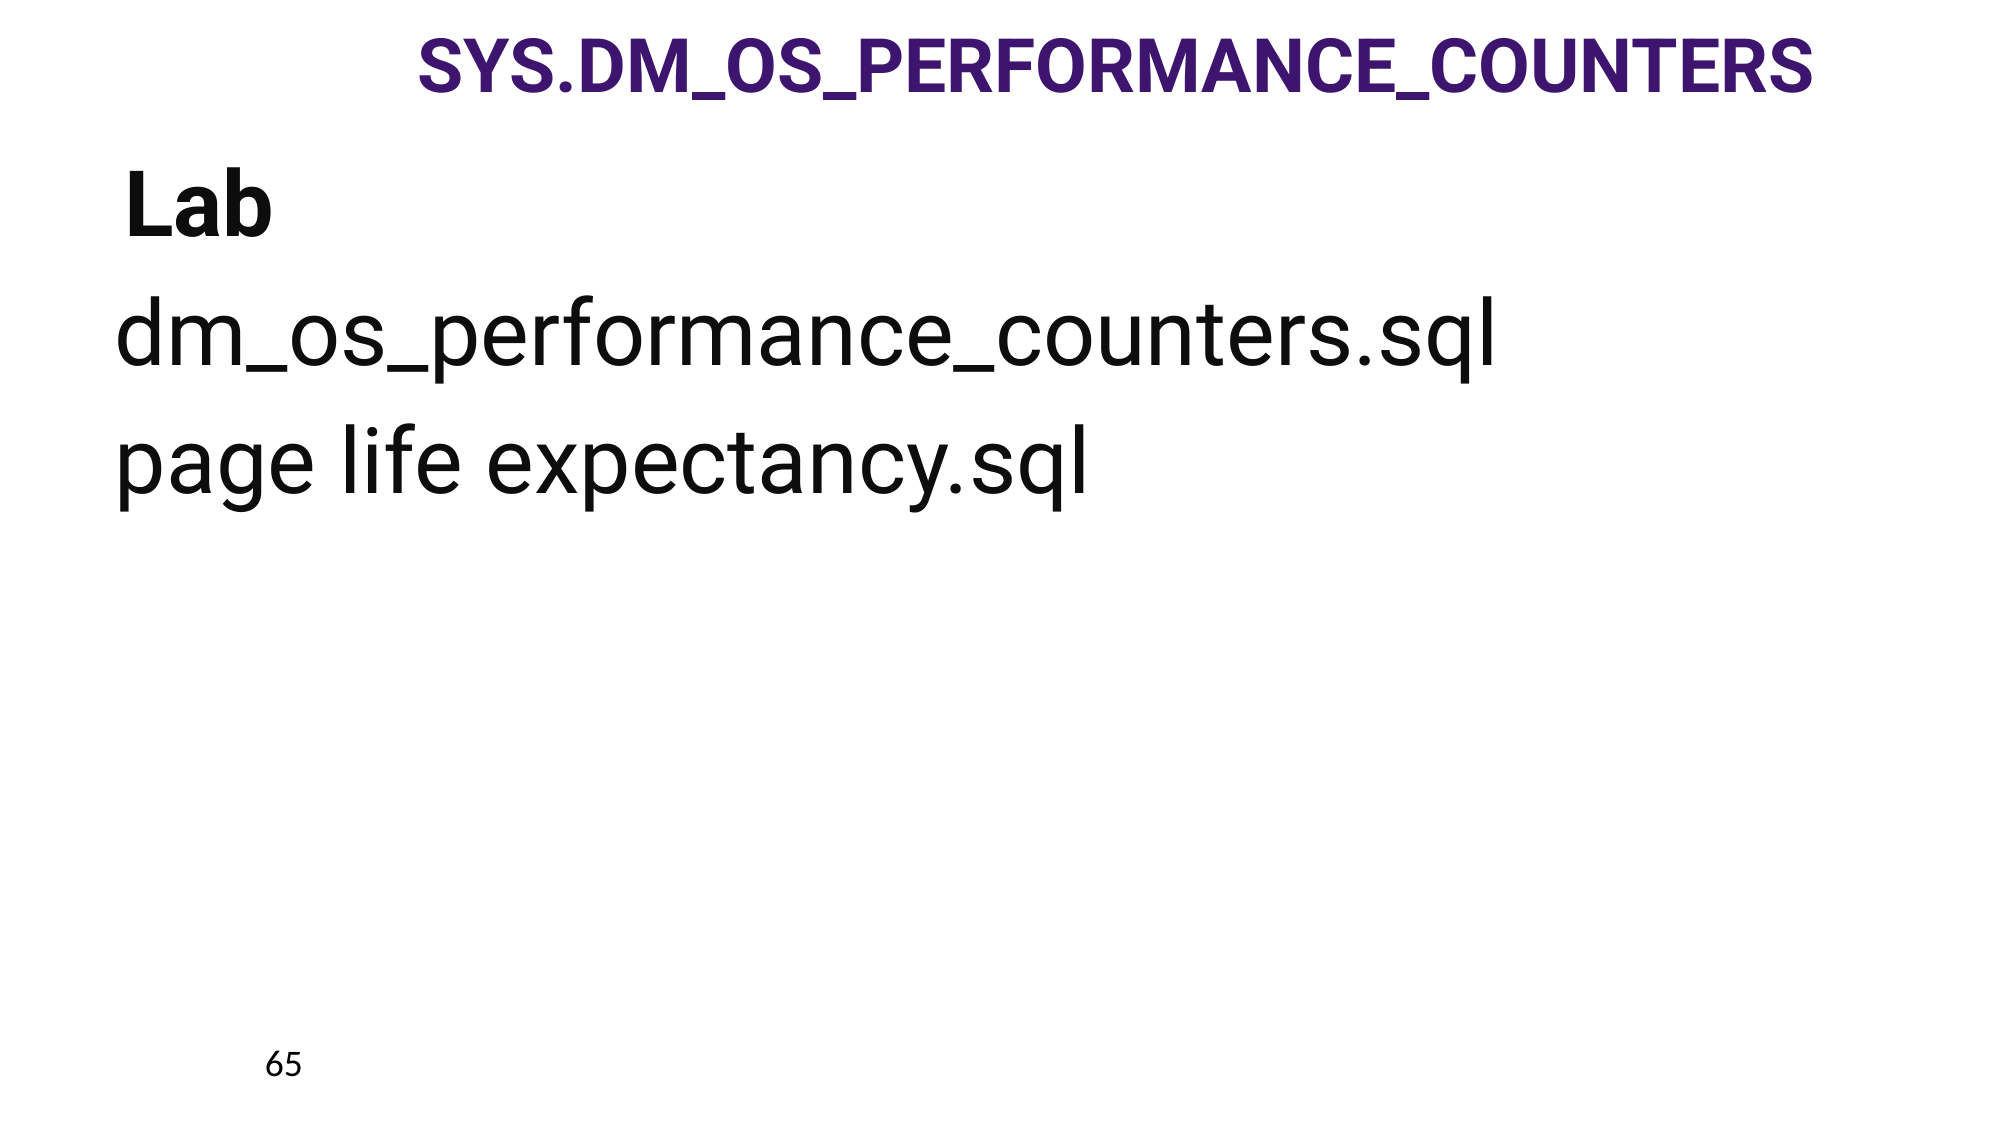

# sys.dm_os_performance_counters
Lab
dm_os_performance_counters.sql
page life expectancy.sql
65